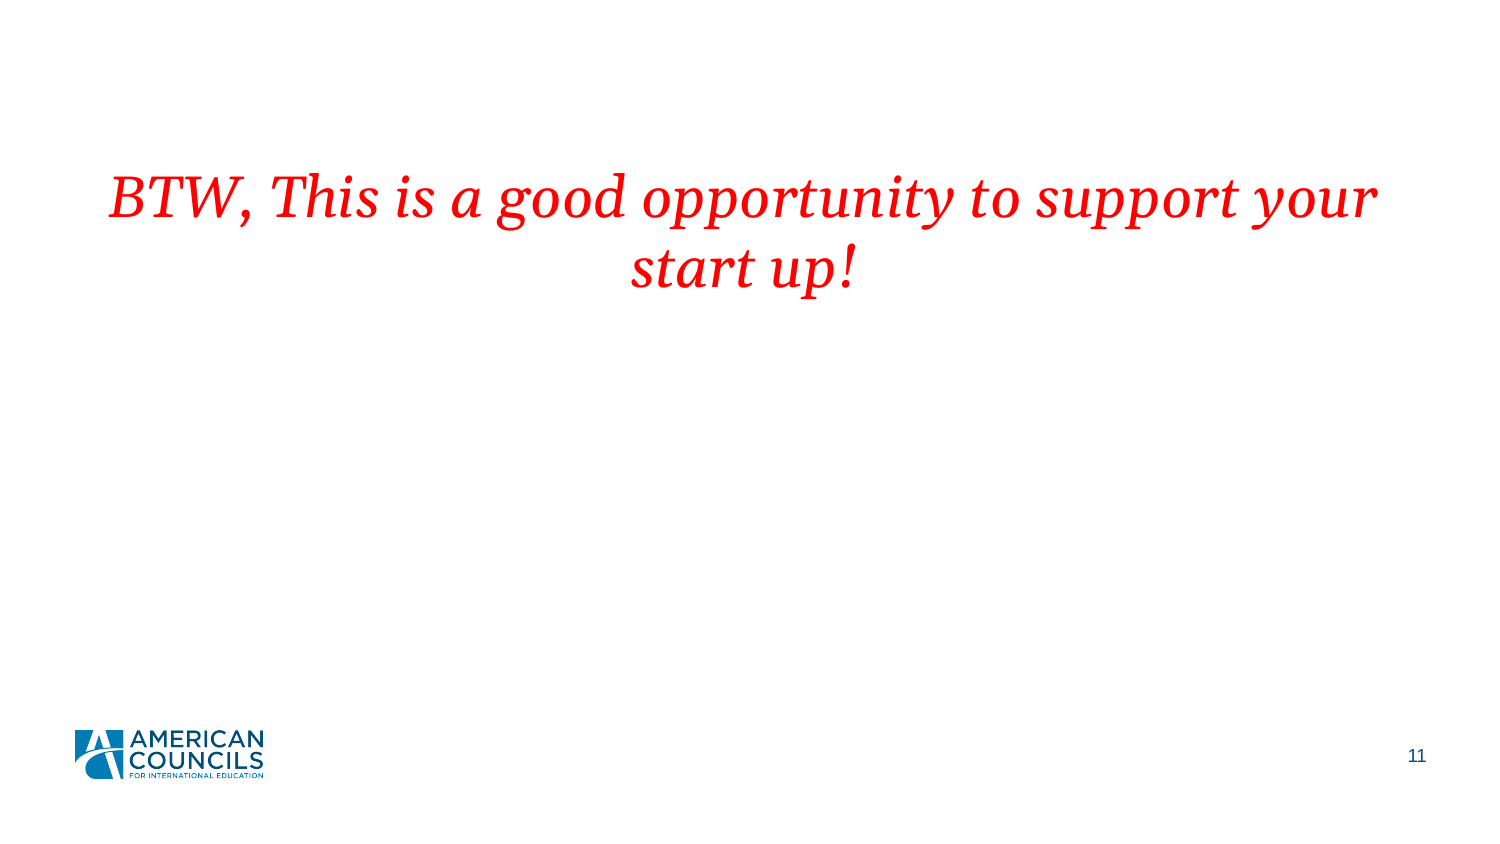

BTW, This is a good opportunity to support your start up!
11